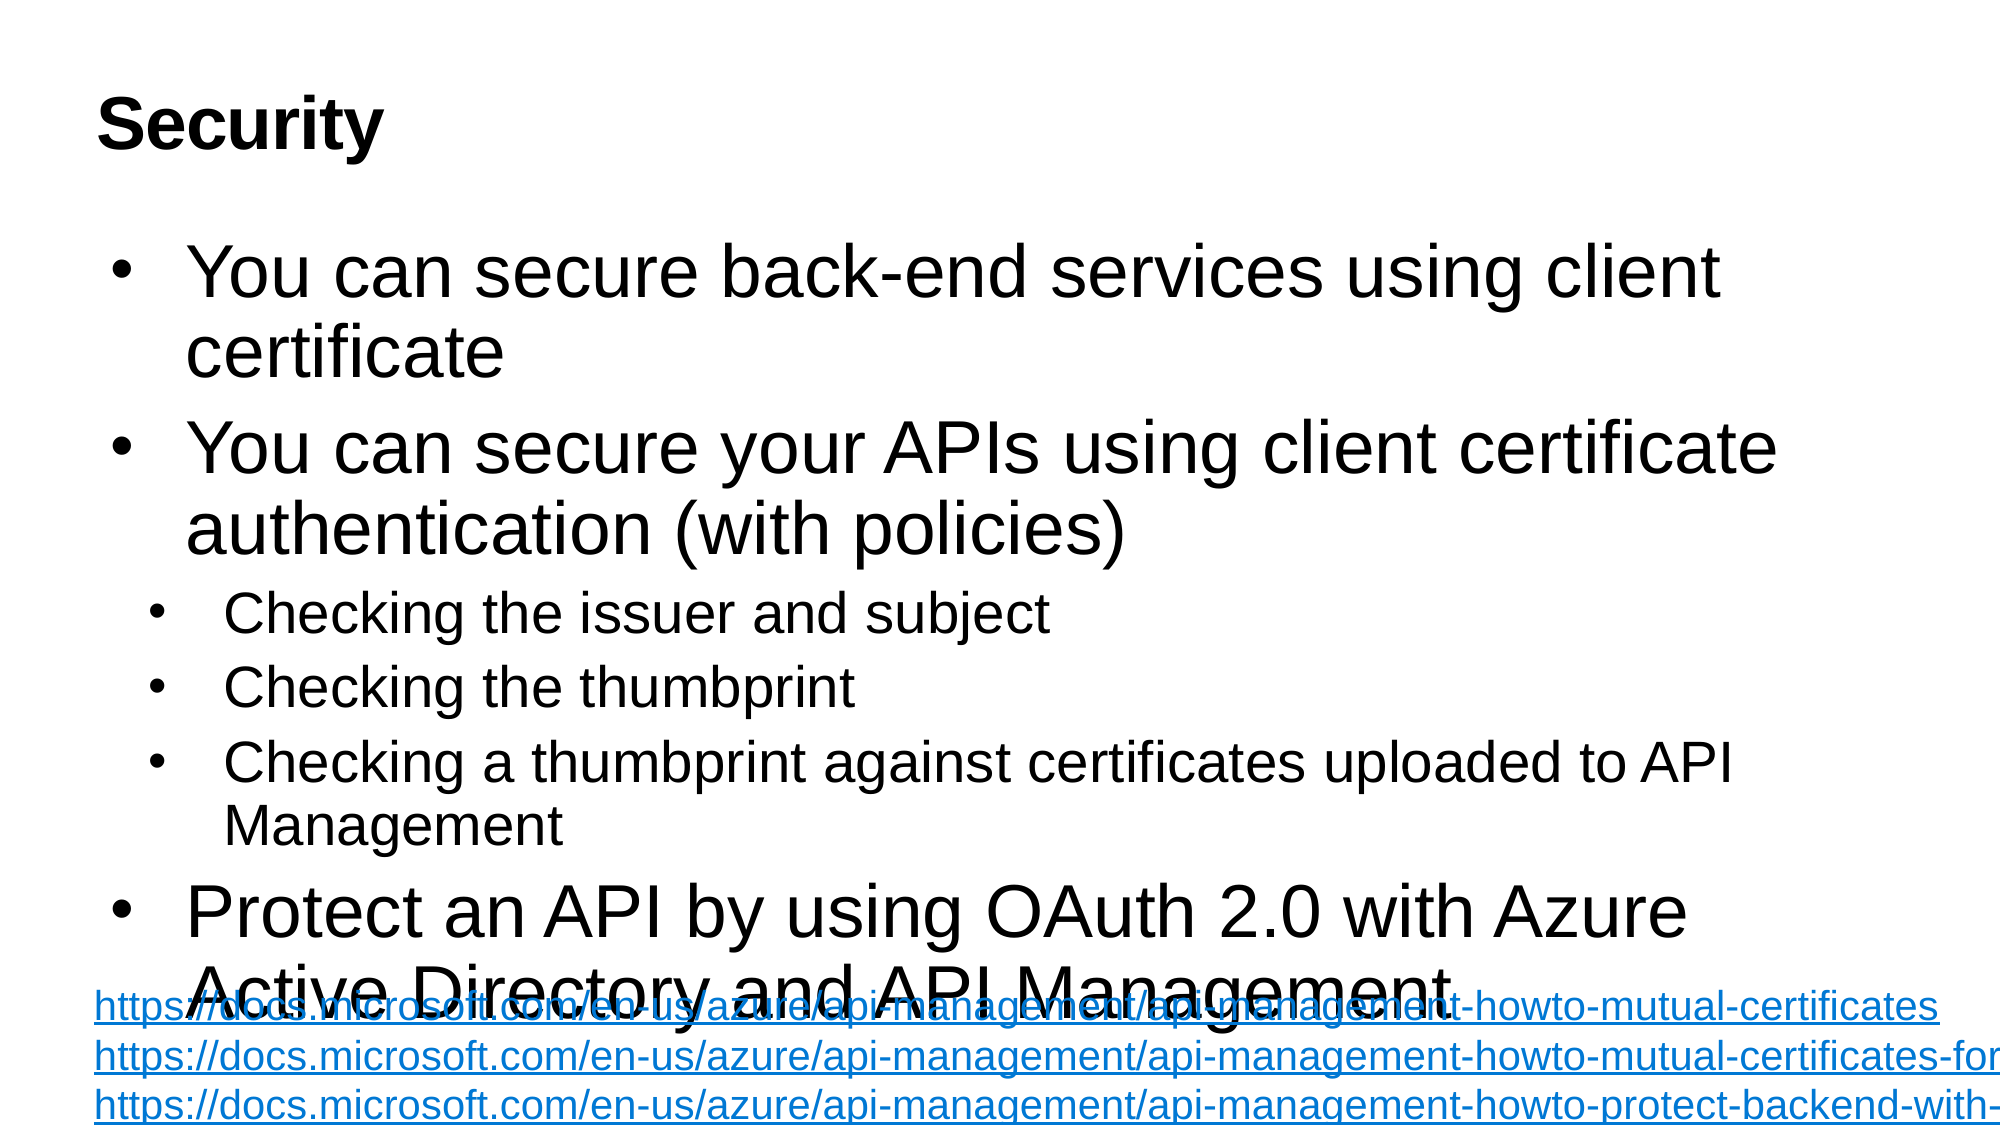

# Security
You can secure back-end services using client certificate
You can secure your APIs using client certificate authentication (with policies)
Checking the issuer and subject
Checking the thumbprint
Checking a thumbprint against certificates uploaded to API Management
Protect an API by using OAuth 2.0 with Azure Active Directory and API Management
https://docs.microsoft.com/en-us/azure/api-management/api-management-howto-mutual-certificates
https://docs.microsoft.com/en-us/azure/api-management/api-management-howto-mutual-certificates-for-clients
https://docs.microsoft.com/en-us/azure/api-management/api-management-howto-protect-backend-with-aad